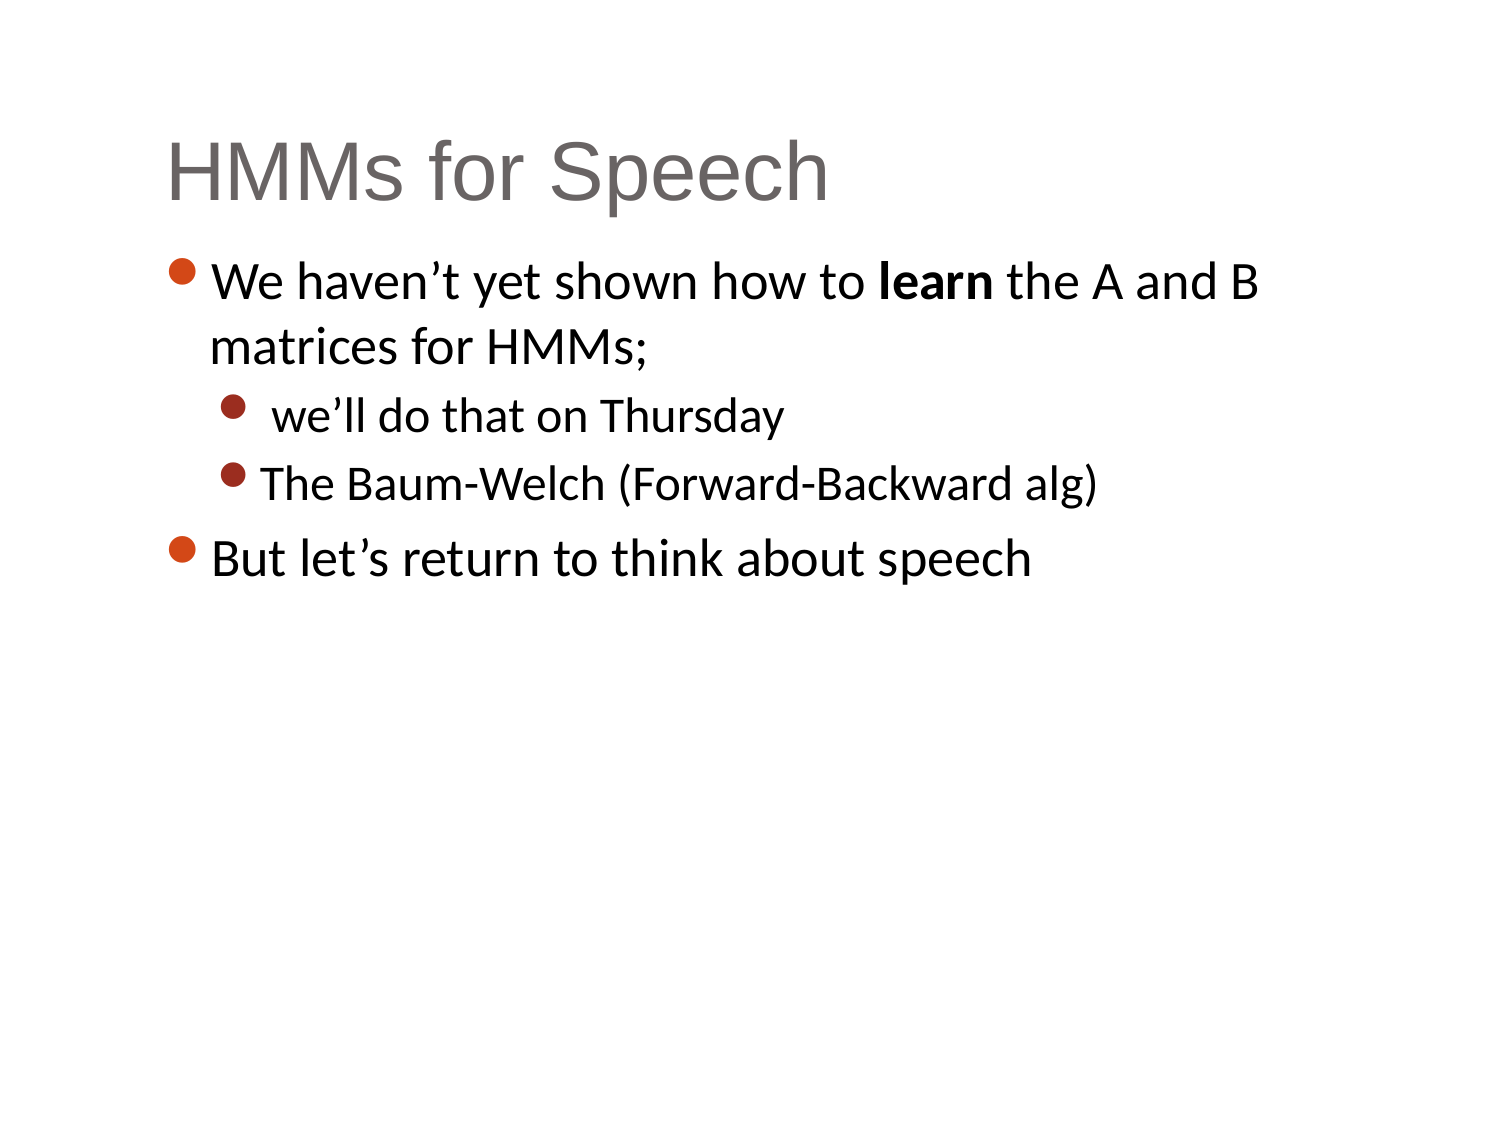

# HMMs for Speech
We haven’t yet shown how to learn the A and B matrices for HMMs;
 we’ll do that on Thursday
The Baum-Welch (Forward-Backward alg)
But let’s return to think about speech